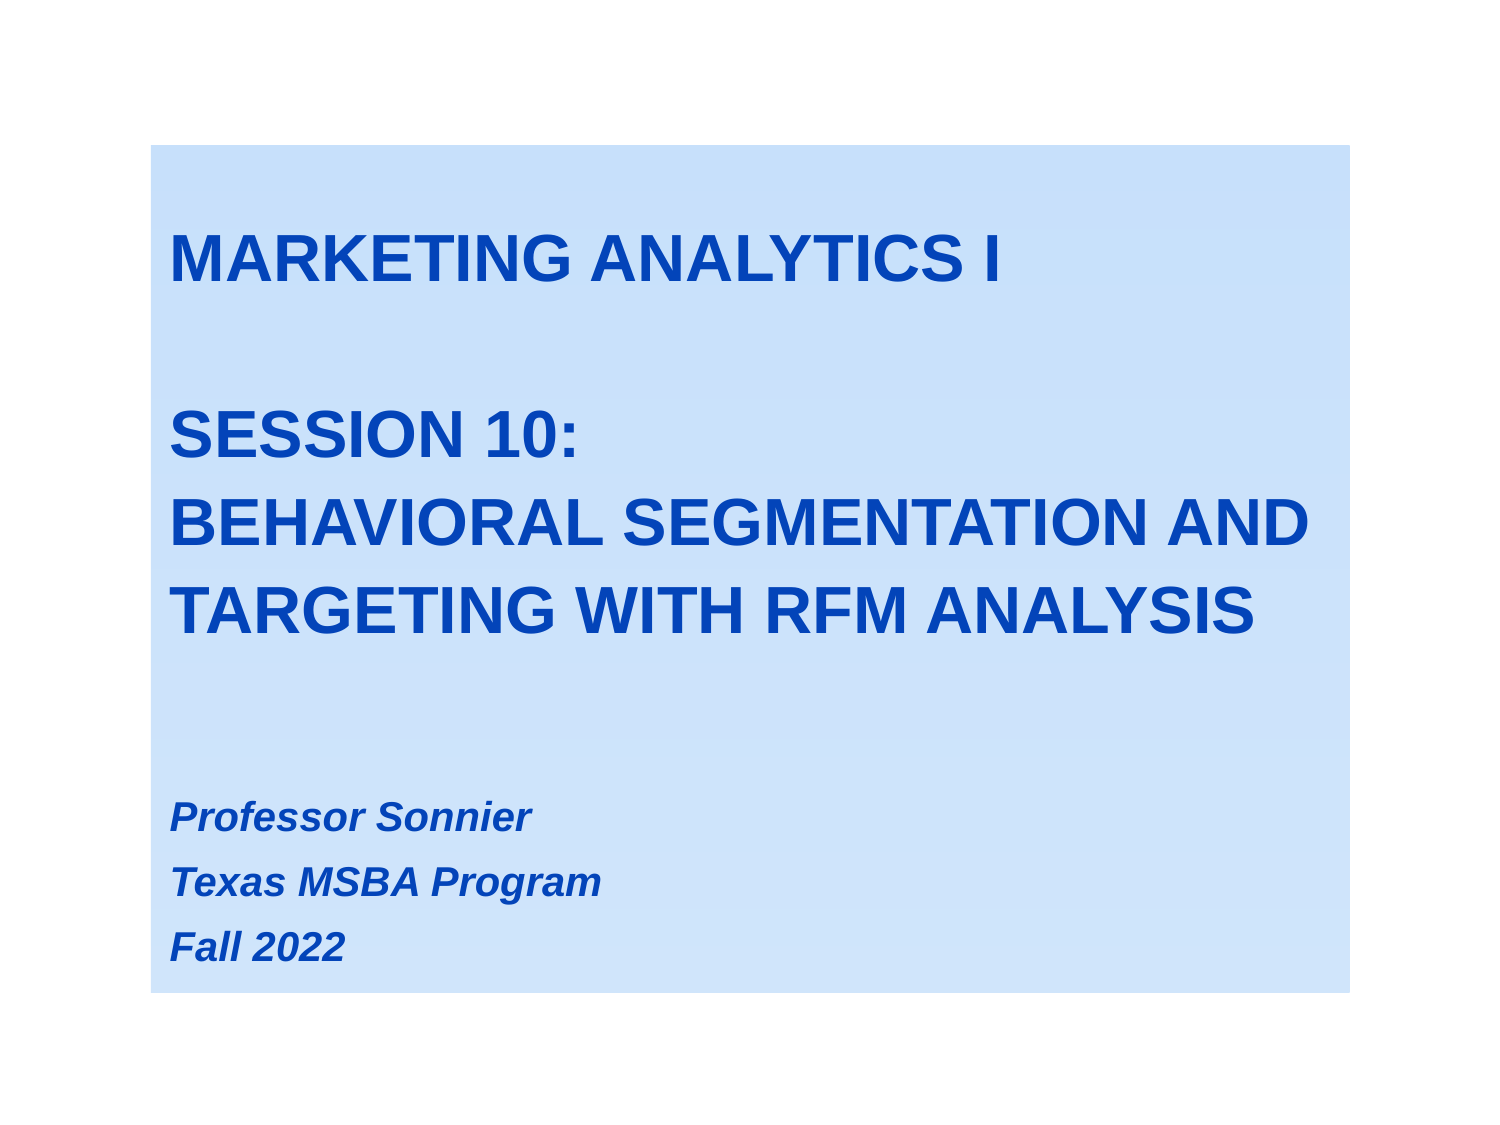

MARKETING ANALYTICS I

SESSION 10:
BEHAVIORAL SEGMENTATION AND  TARGETING WITH RFM ANALYSIS

Professor Sonnier
Texas MSBA Program
Fall 2022

1